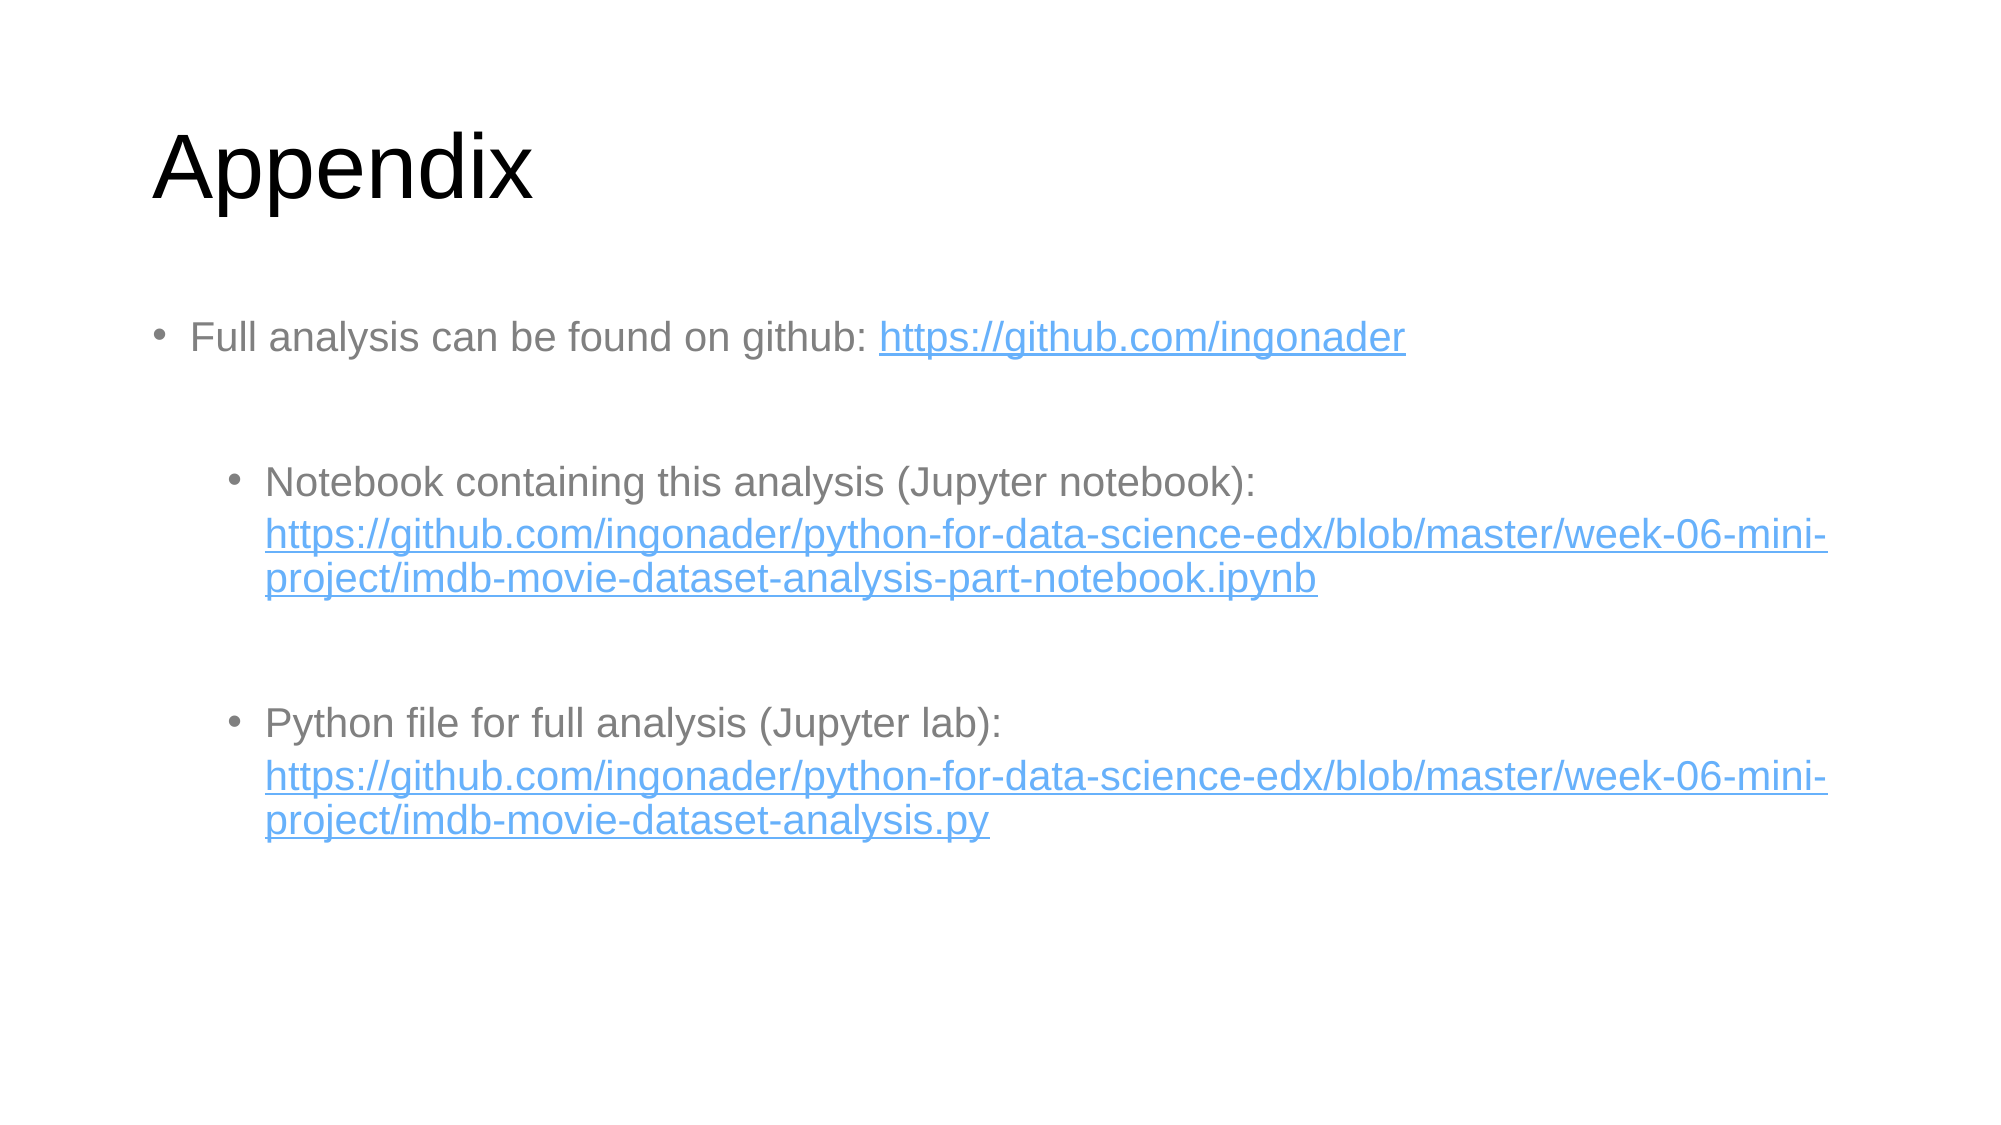

# Appendix
Full analysis can be found on github: https://github.com/ingonader

Notebook containing this analysis (Jupyter notebook):
https://github.com/ingonader/python-for-data-science-edx/blob/master/week-06-mini-project/imdb-movie-dataset-analysis-part-notebook.ipynb

Python file for full analysis (Jupyter lab):
https://github.com/ingonader/python-for-data-science-edx/blob/master/week-06-mini-project/imdb-movie-dataset-analysis.py